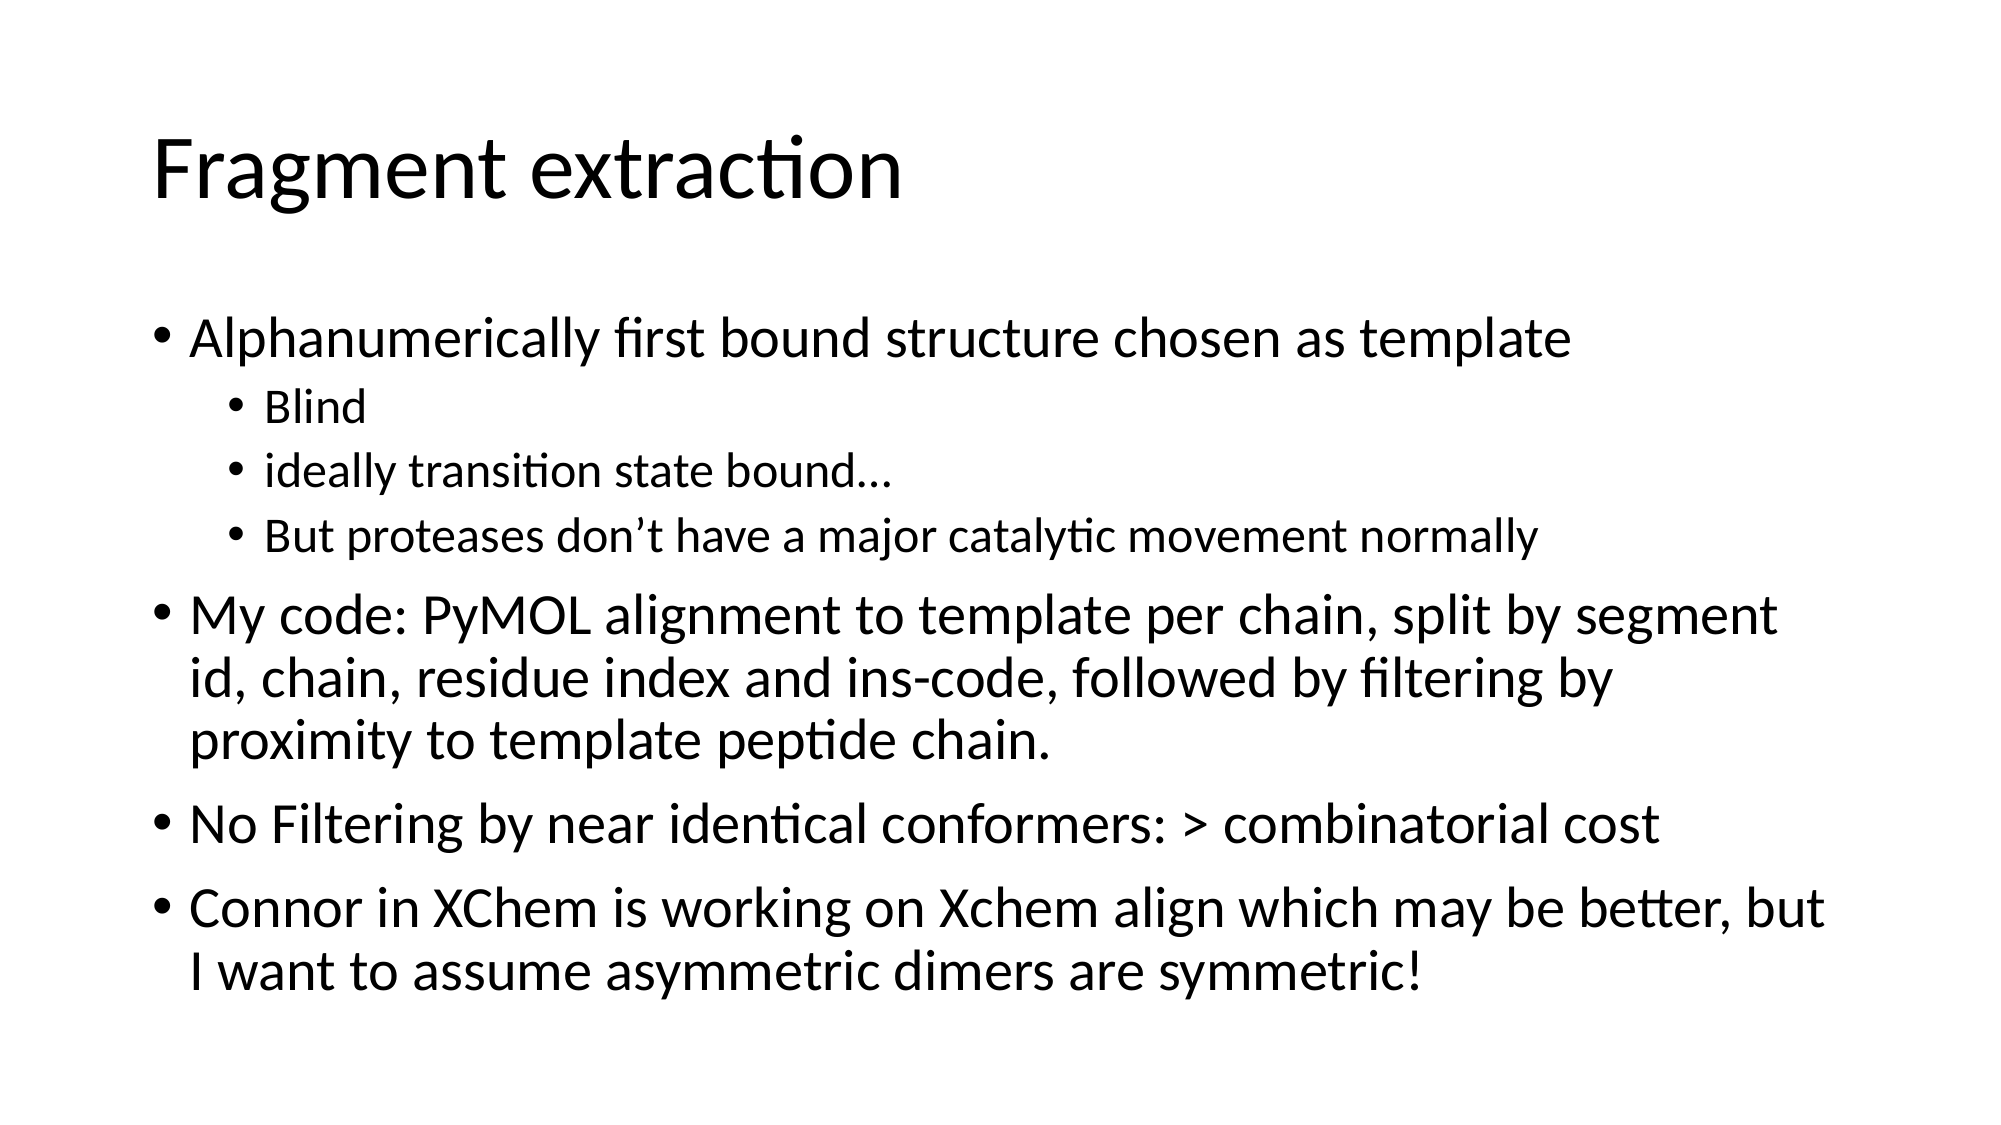

# Fragment extraction
Alphanumerically first bound structure chosen as template
Blind
ideally transition state bound…
But proteases don’t have a major catalytic movement normally
My code: PyMOL alignment to template per chain, split by segment id, chain, residue index and ins-code, followed by filtering by proximity to template peptide chain.
No Filtering by near identical conformers: > combinatorial cost
Connor in XChem is working on Xchem align which may be better, but I want to assume asymmetric dimers are symmetric!